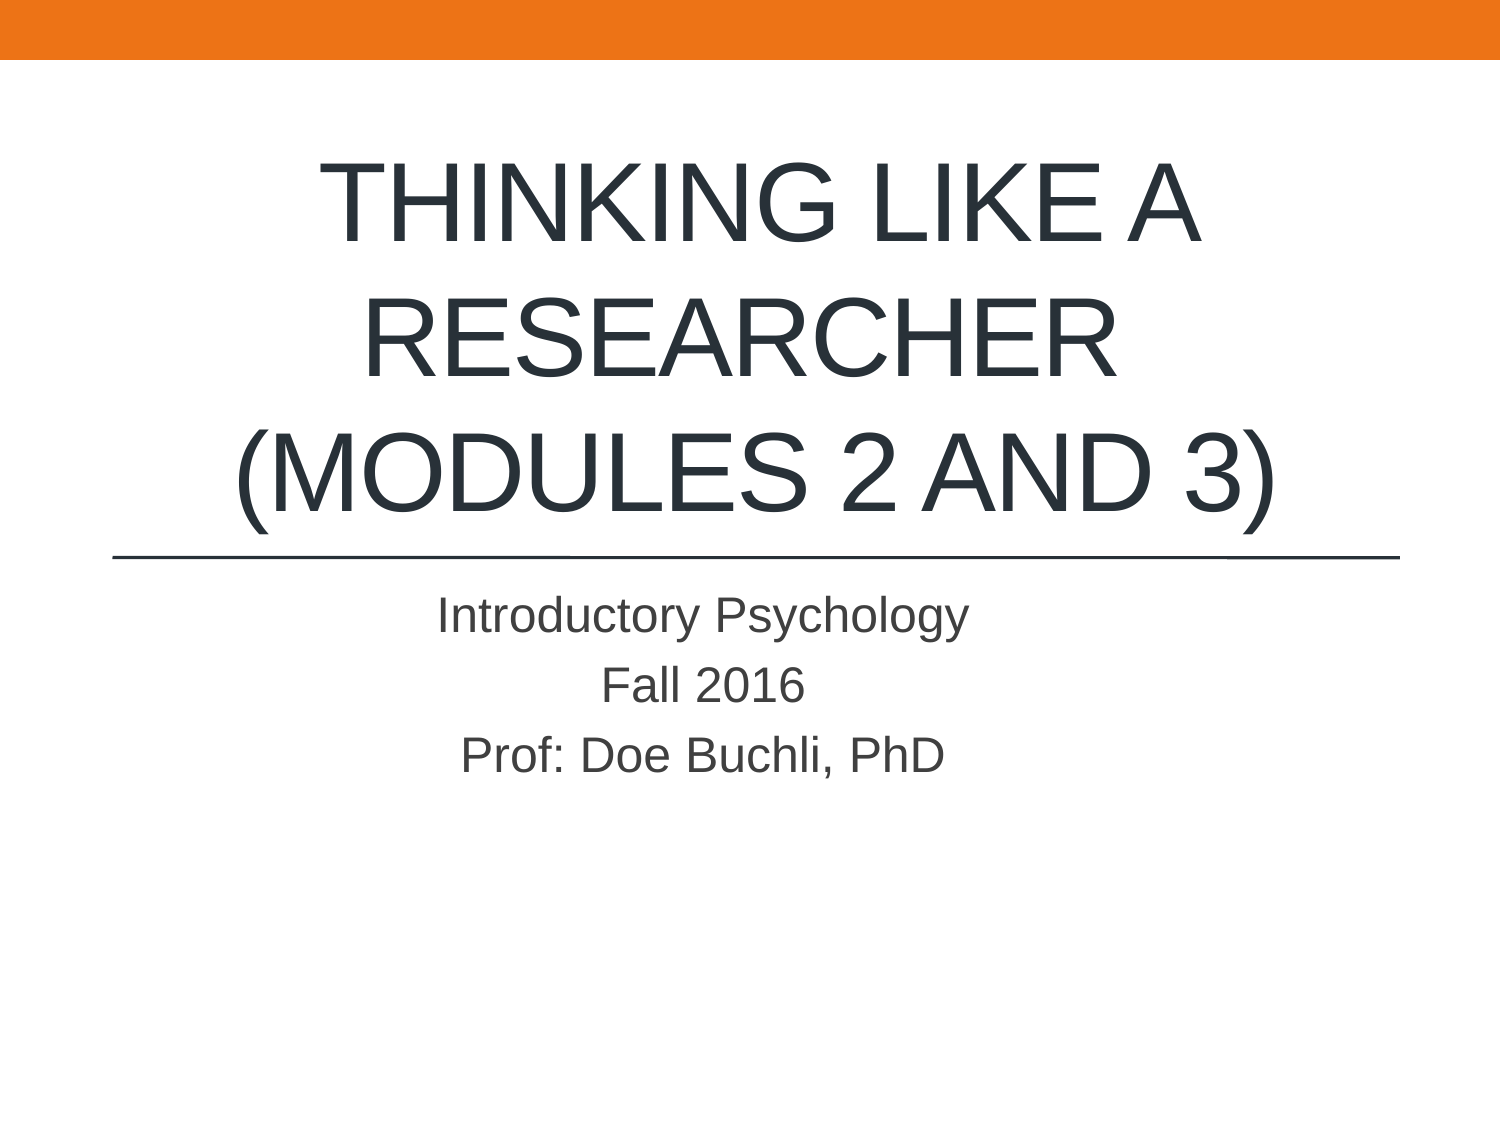

# Thinking like a researcher (Modules 2 and 3)
Introductory Psychology
Fall 2016
Prof: Doe Buchli, PhD